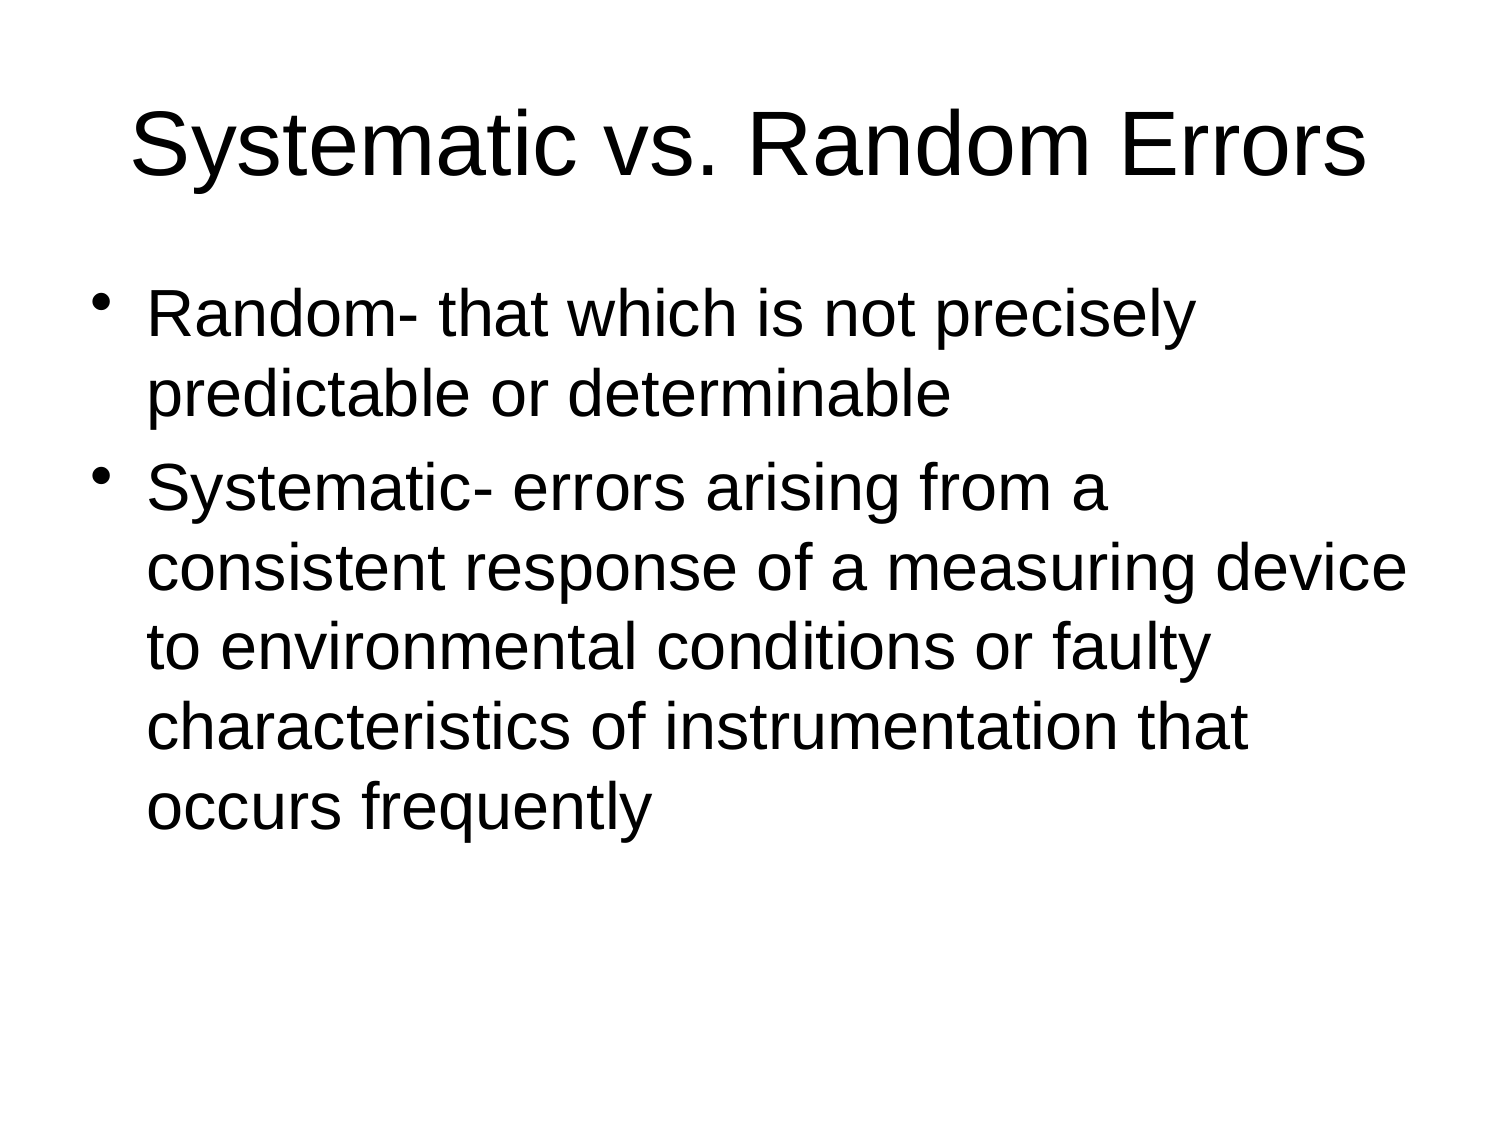

# Systematic vs. Random Errors
Random- that which is not precisely predictable or determinable
Systematic- errors arising from a consistent response of a measuring device to environmental conditions or faulty characteristics of instrumentation that occurs frequently